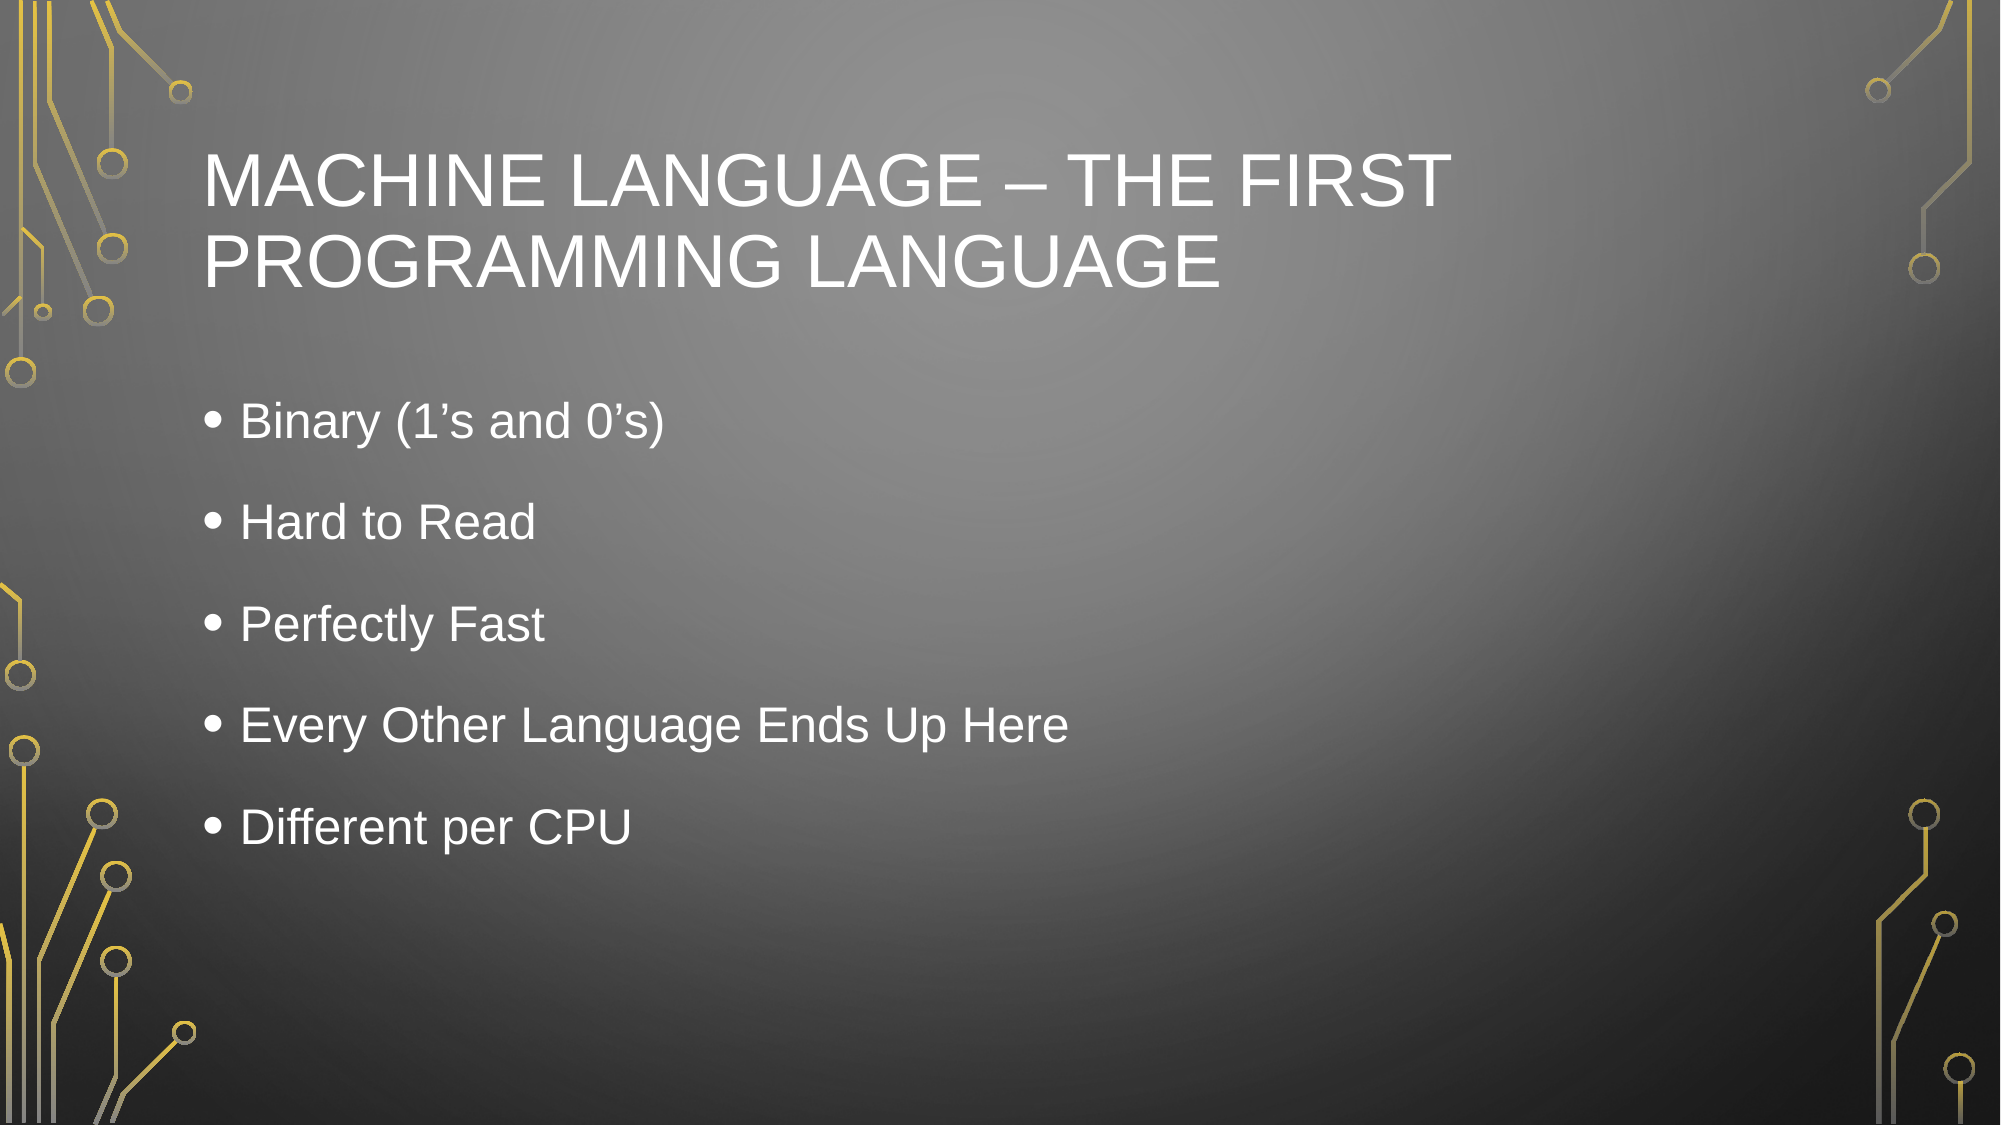

# Machine Language – The First Programming Language
Binary (1’s and 0’s)
Hard to Read
Perfectly Fast
Every Other Language Ends Up Here
Different per CPU